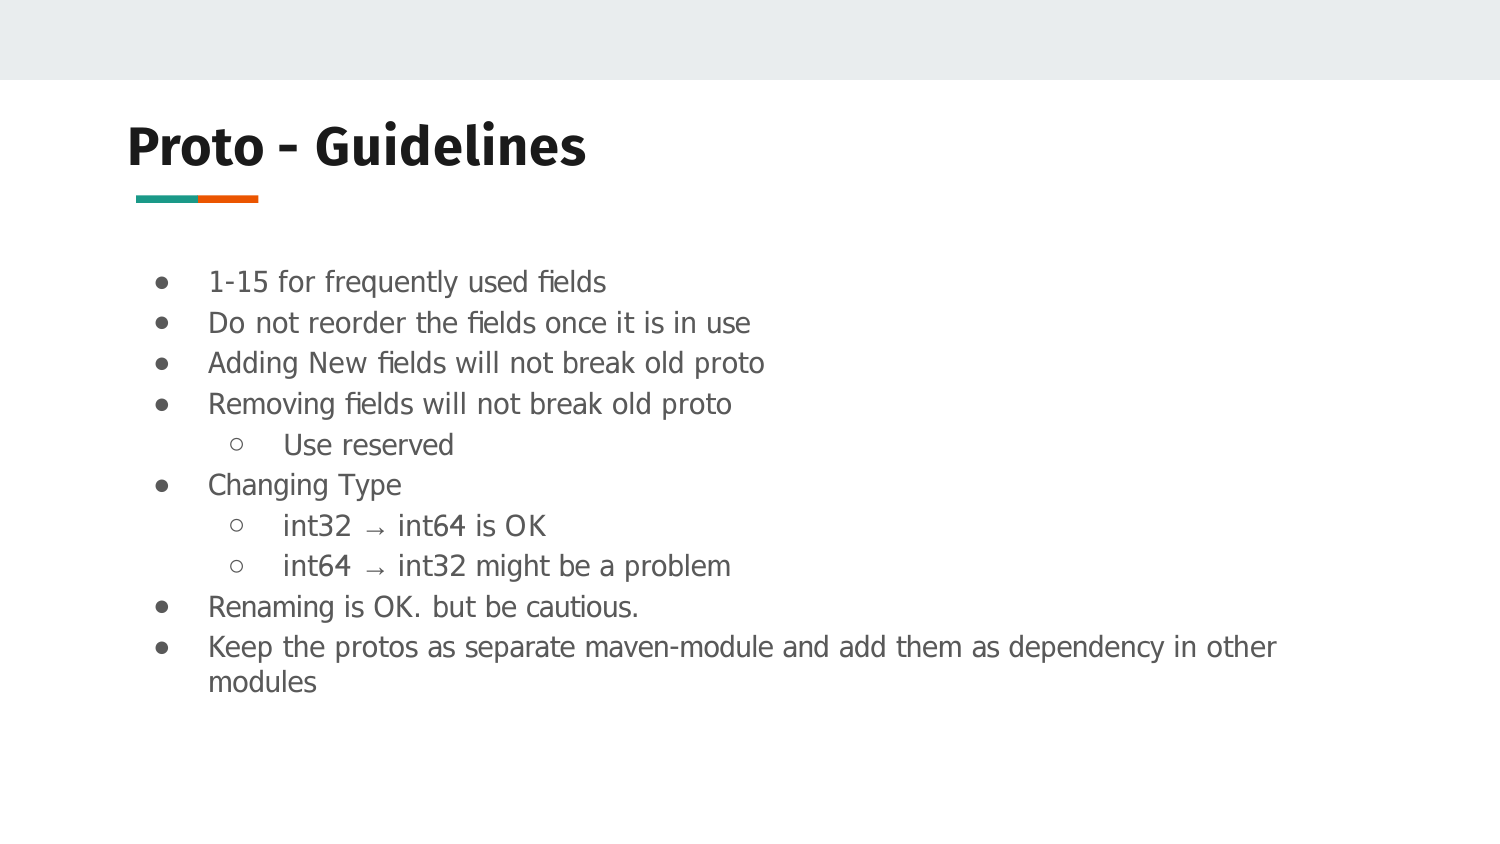

# Proto - Guidelines
1-15 for frequently used ﬁelds
Do not reorder the ﬁelds once it is in use
Adding New ﬁelds will not break old proto
Removing ﬁelds will not break old proto
Use reserved
Changing Type
int32 → int64 is OK
int64 → int32 might be a problem
Renaming is OK. but be cautious.
Keep the protos as separate maven-module and add them as dependency in other modules